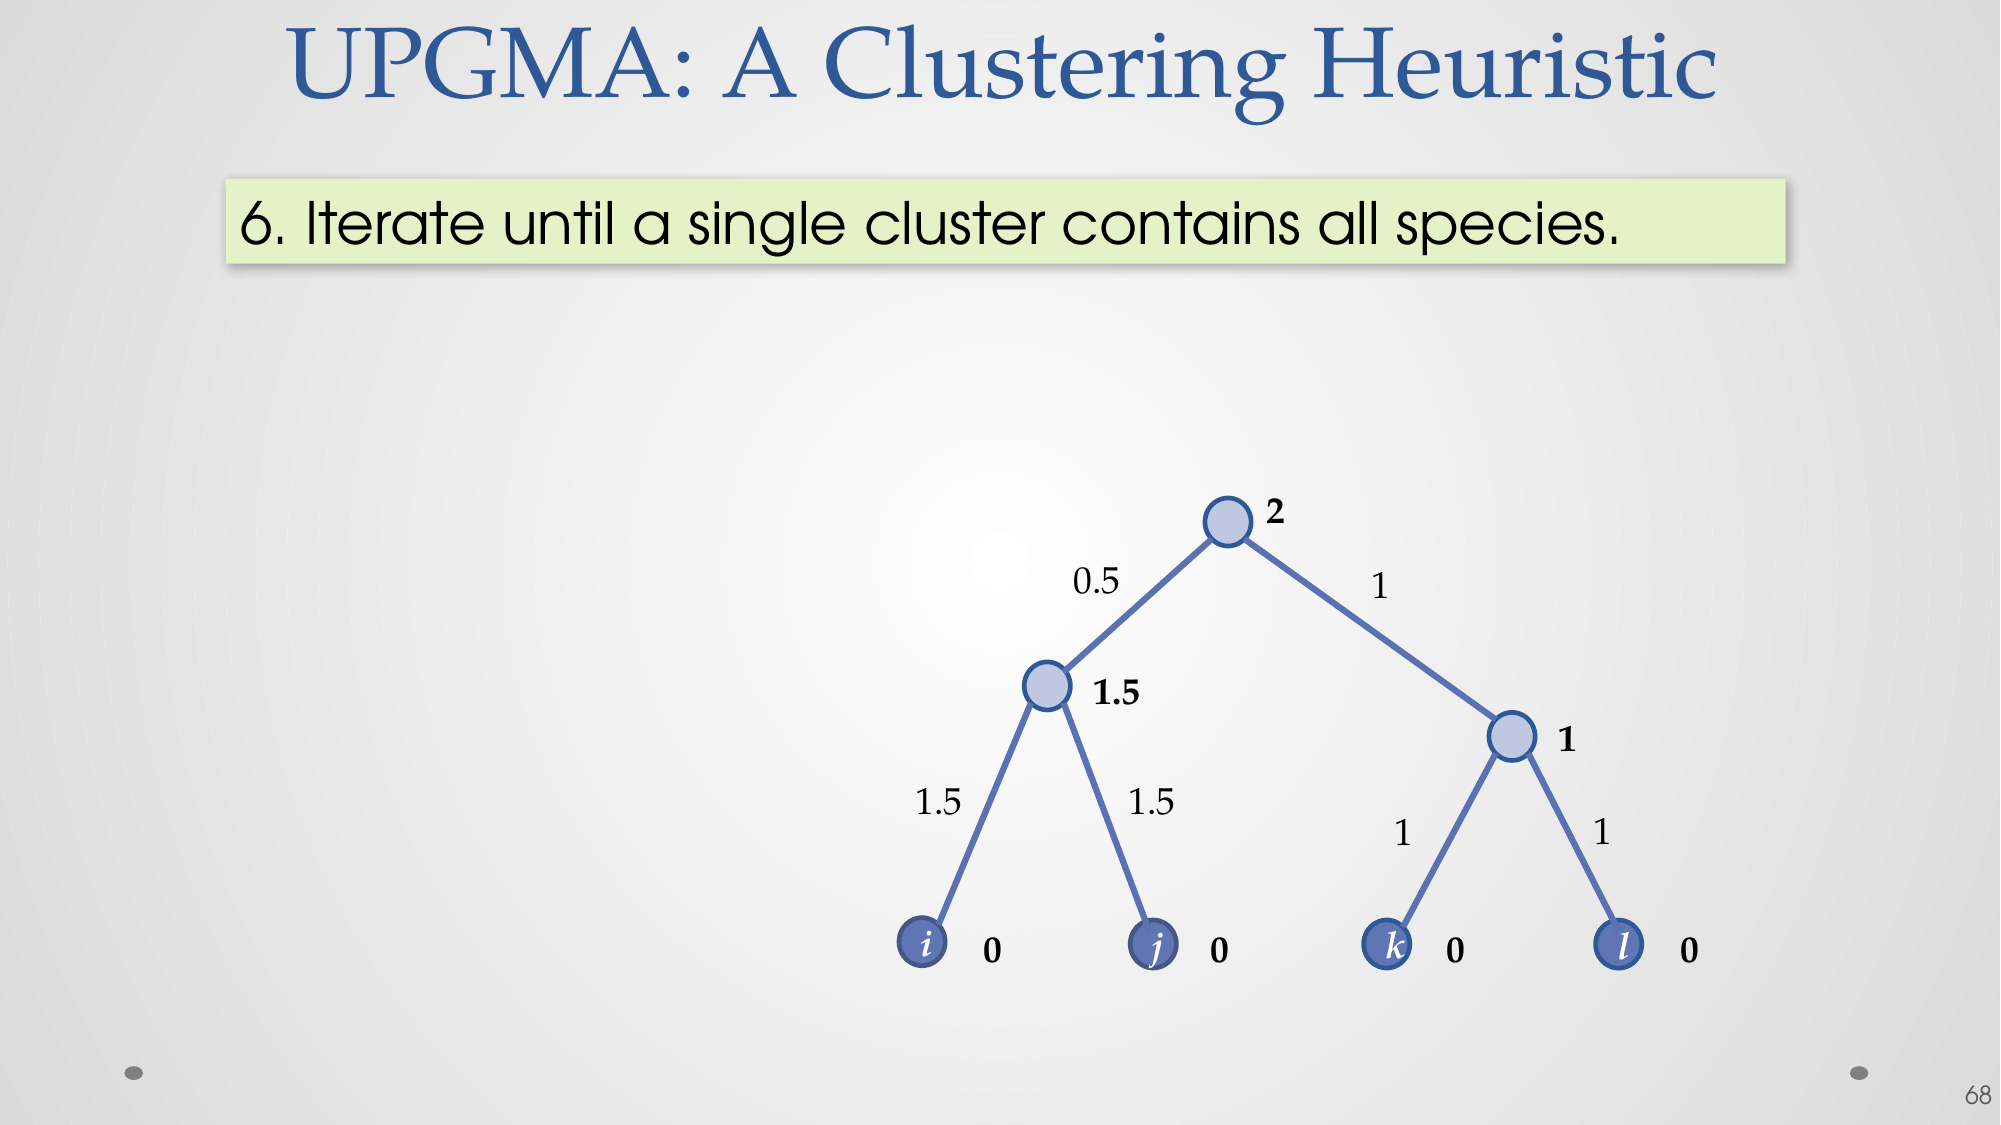

# UPGMA: A Clustering Heuristic
6. Iterate until a single cluster contains all species.
2

0.5
1
1.5

1

1.5
1.5
1
1
i
0
0
0
0
j
k
l
68